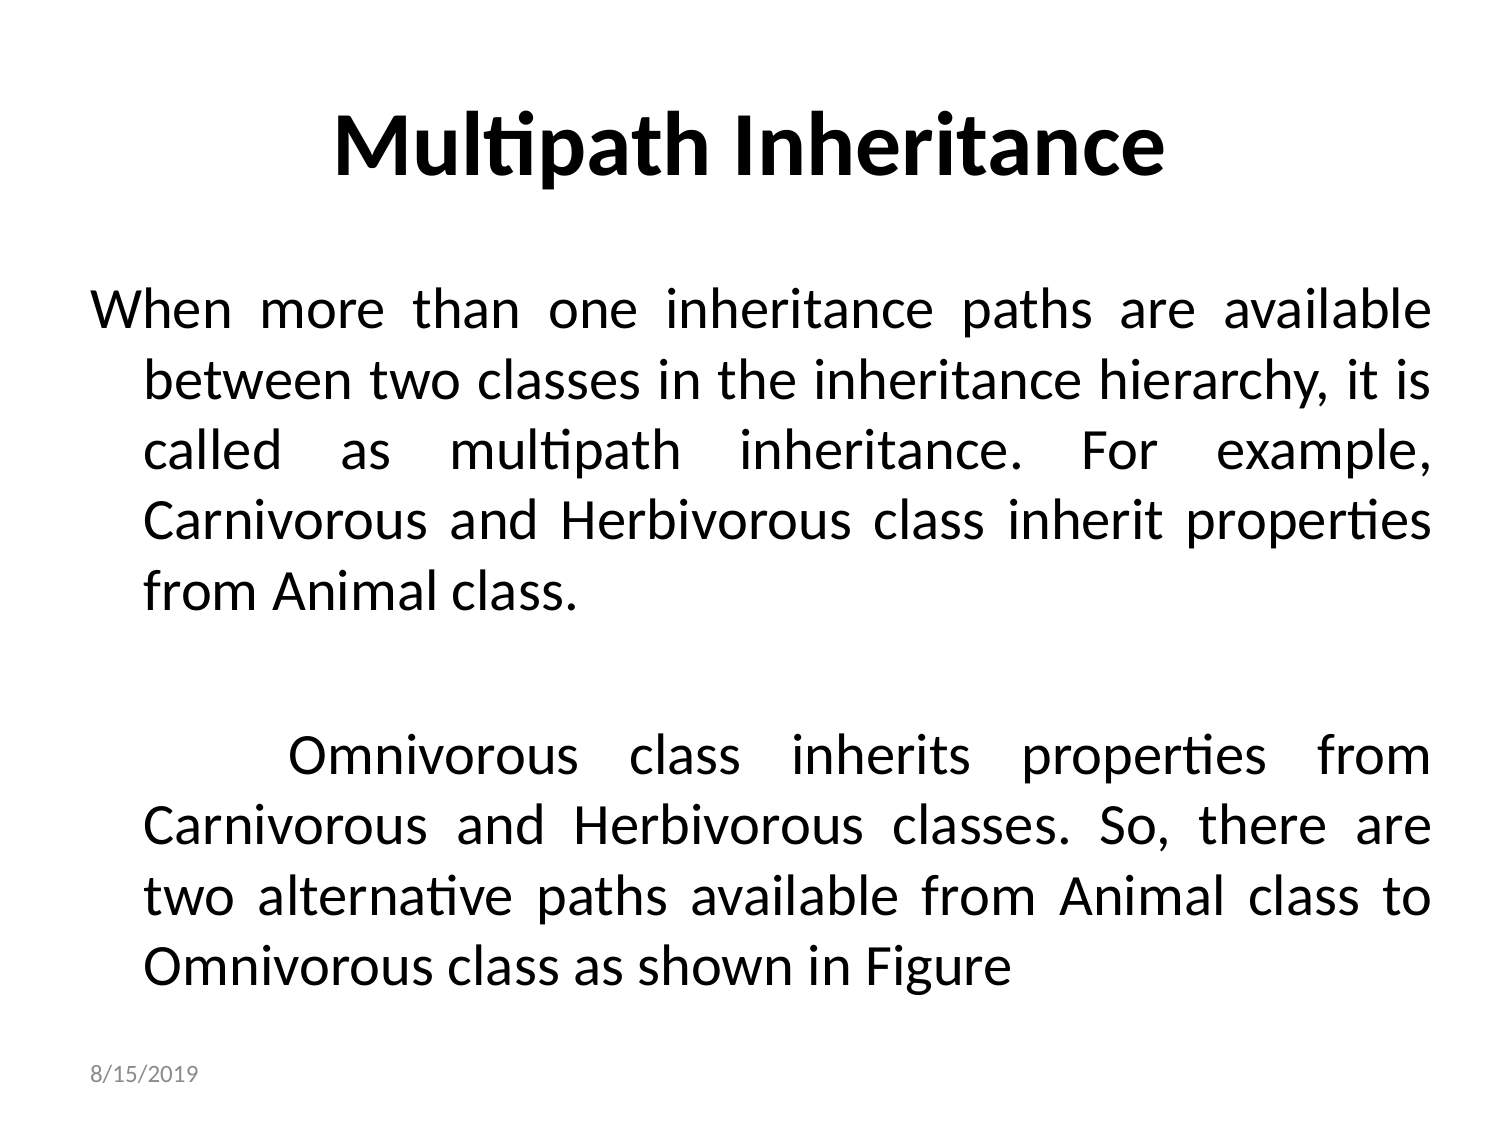

# Multipath Inheritance
When more than one inheritance paths are available between two classes in the inheritance hierarchy, it is called as multipath inheritance. For example, Carnivorous and Herbivorous class inherit properties from Animal class.

    Omnivorous class inherits properties from Carnivorous and Herbivorous classes. So, there are two alternative paths available from Animal class to Omnivorous class as shown in Figure
8/15/2019